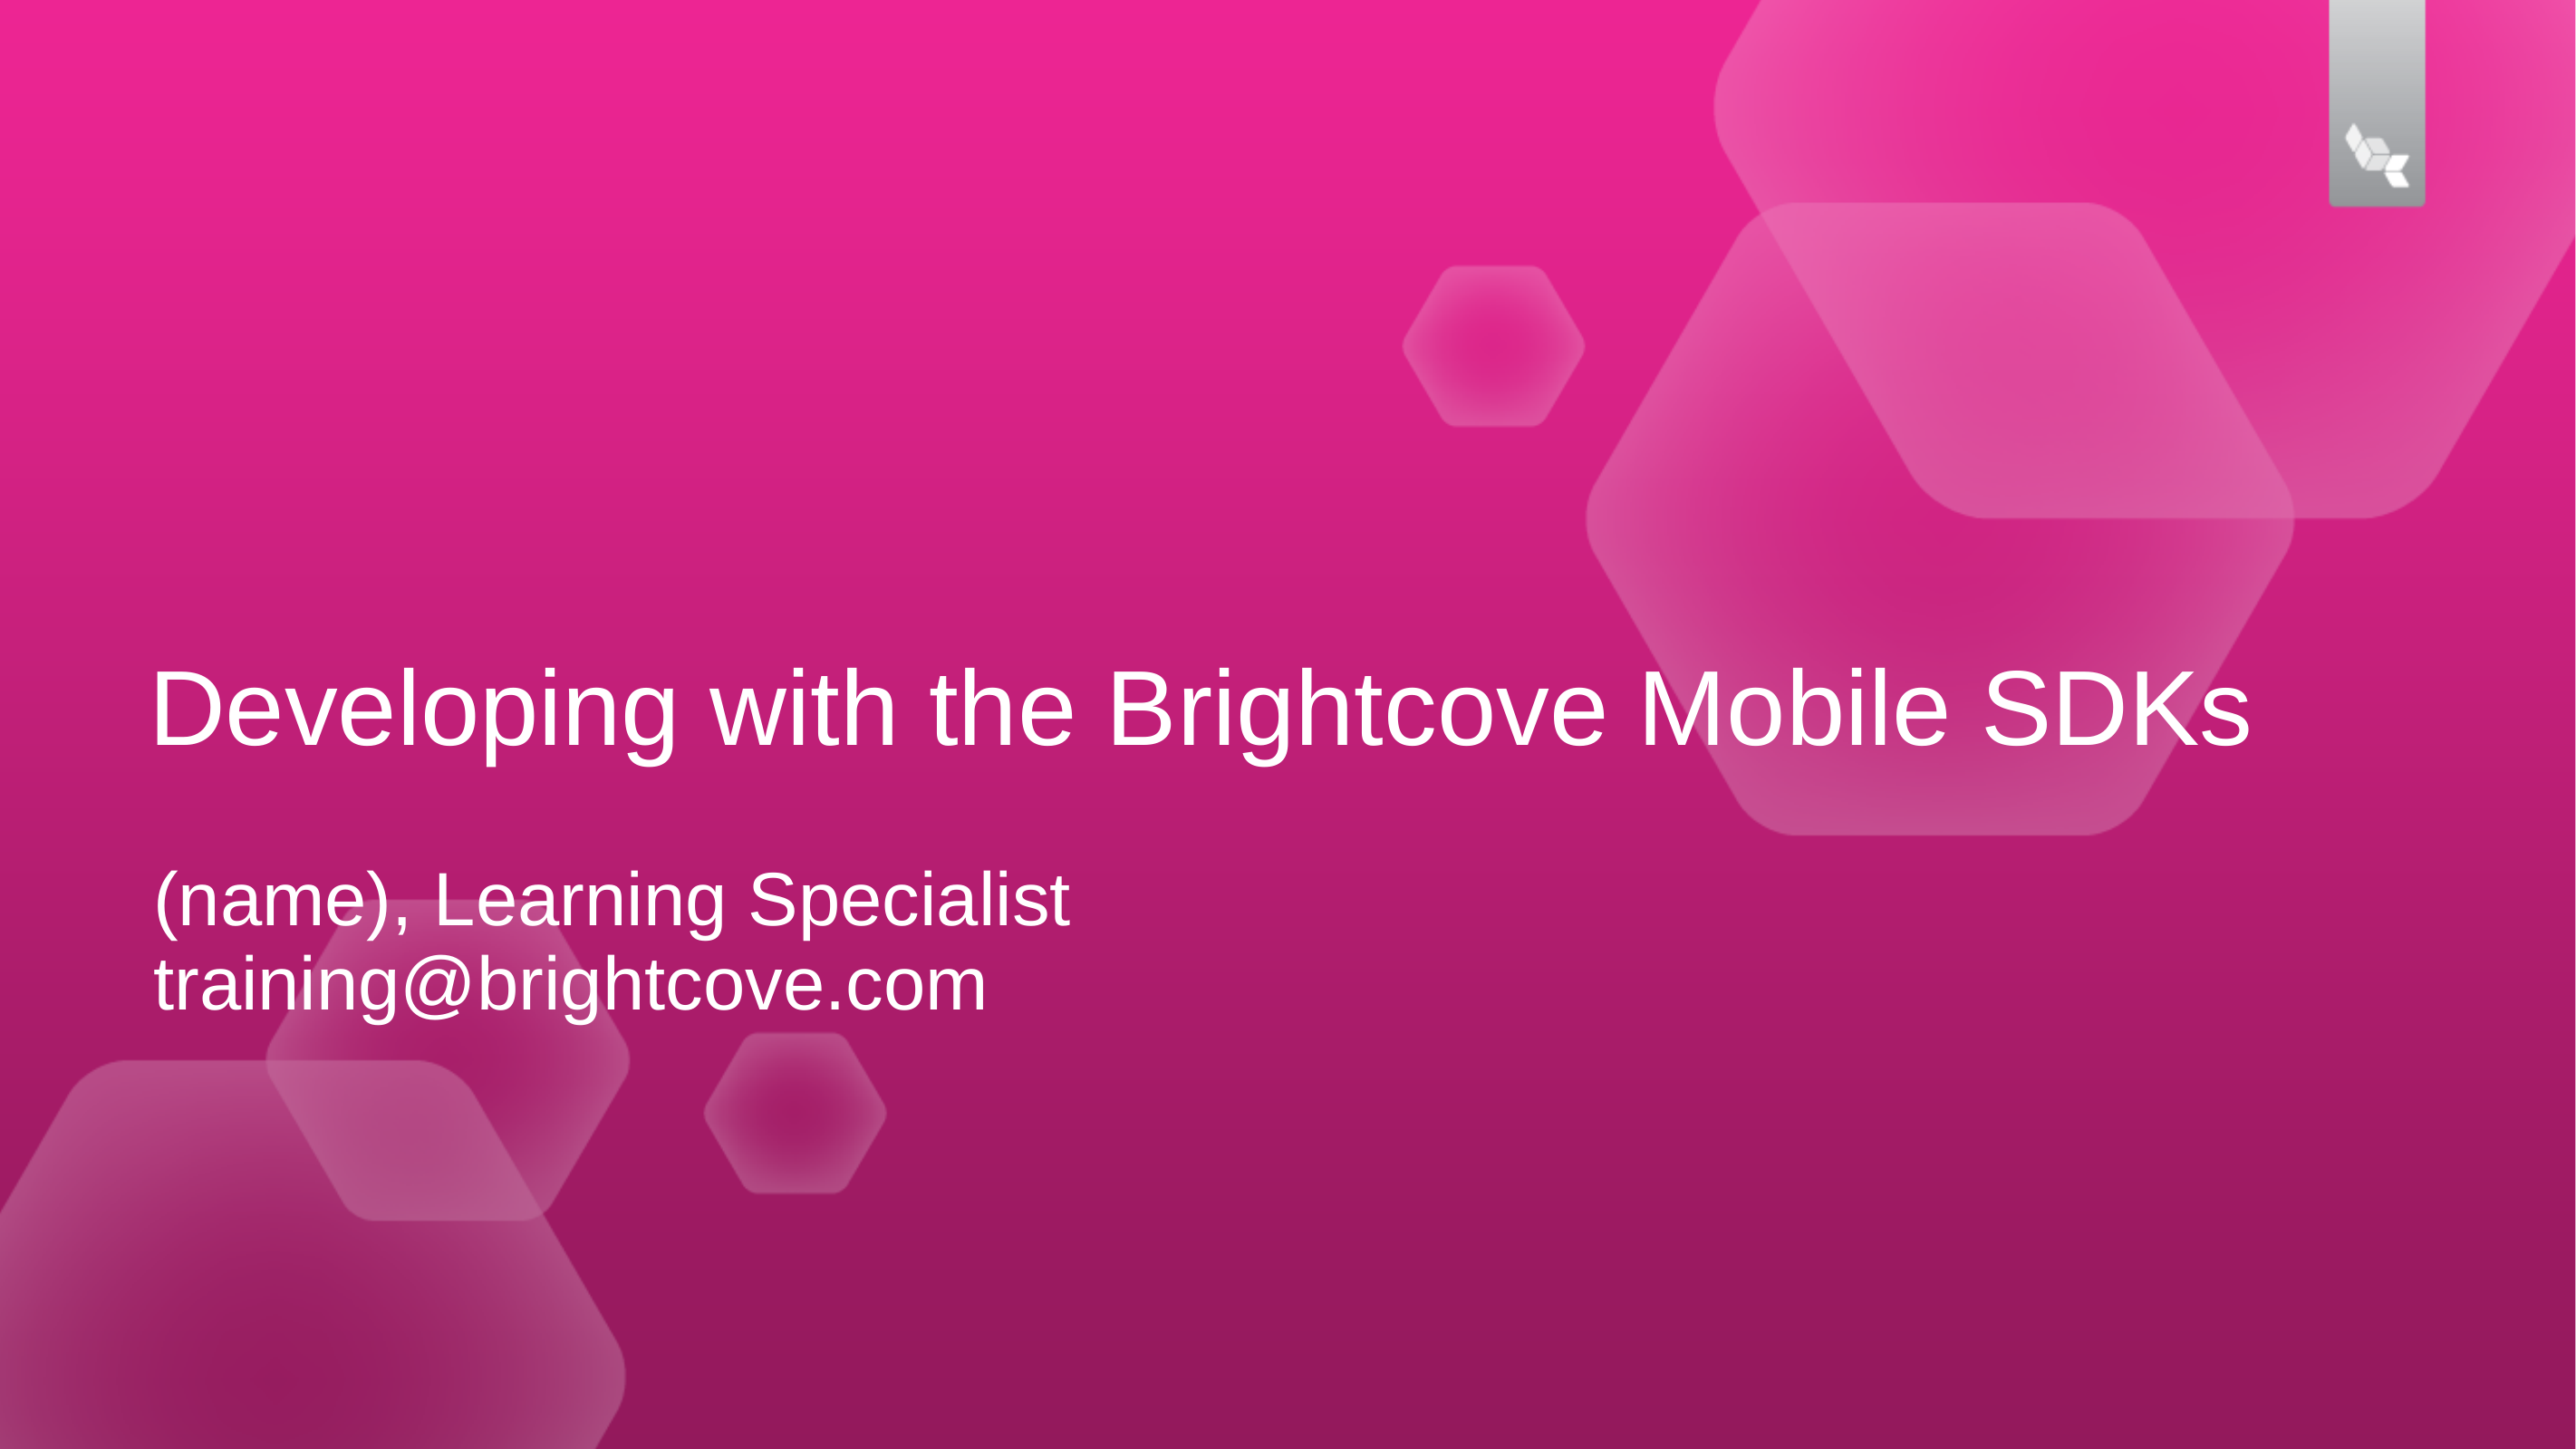

# Developing with the Brightcove Mobile SDKs
(name), Learning Specialist
training@brightcove.com